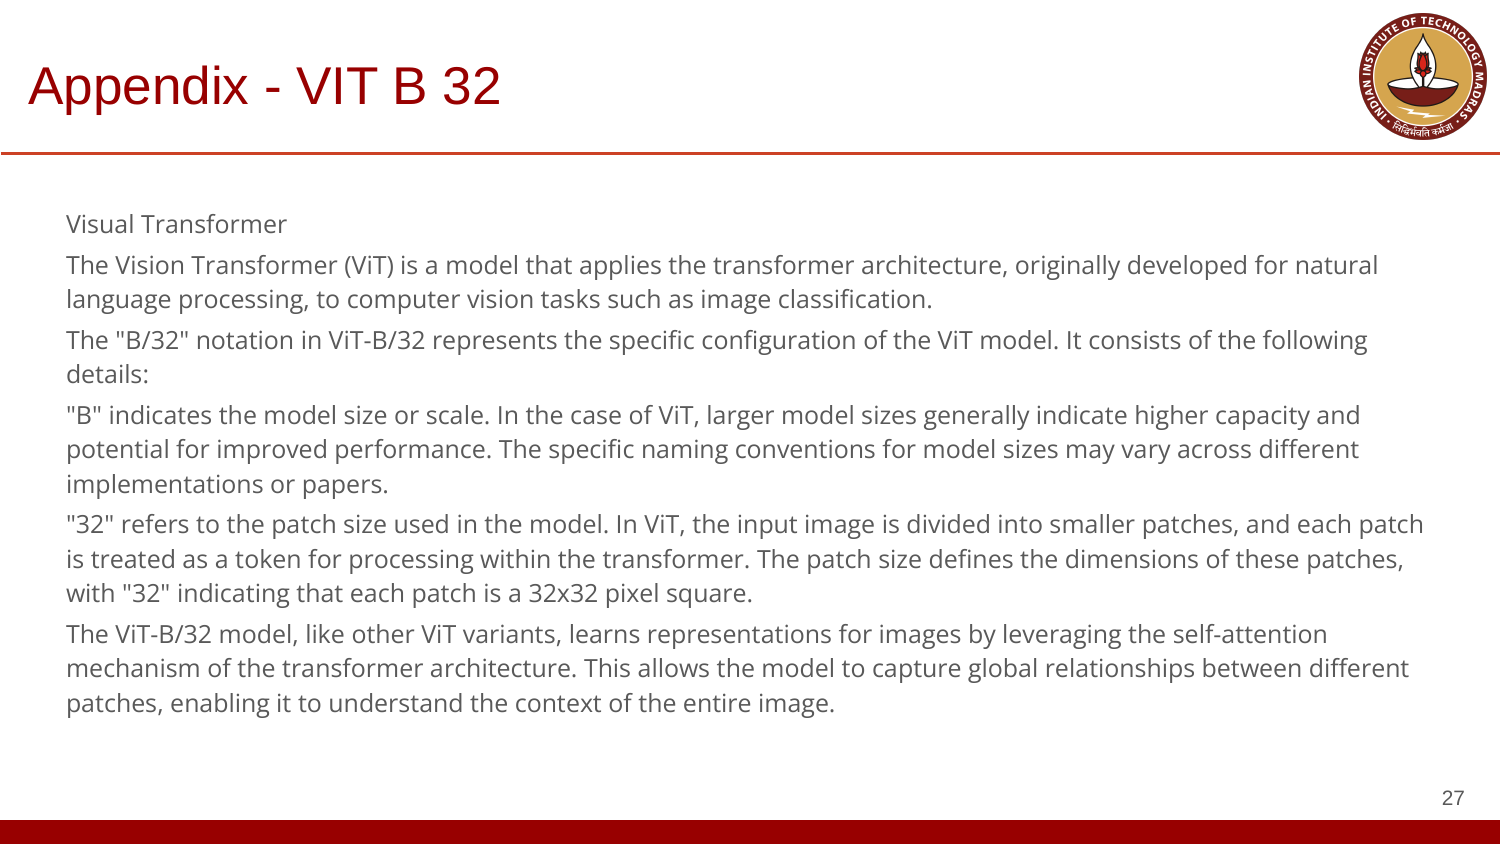

# Appendix - VIT B 32
Visual Transformer
The Vision Transformer (ViT) is a model that applies the transformer architecture, originally developed for natural language processing, to computer vision tasks such as image classification.
The "B/32" notation in ViT-B/32 represents the specific configuration of the ViT model. It consists of the following details:
"B" indicates the model size or scale. In the case of ViT, larger model sizes generally indicate higher capacity and potential for improved performance. The specific naming conventions for model sizes may vary across different implementations or papers.
"32" refers to the patch size used in the model. In ViT, the input image is divided into smaller patches, and each patch is treated as a token for processing within the transformer. The patch size defines the dimensions of these patches, with "32" indicating that each patch is a 32x32 pixel square.
The ViT-B/32 model, like other ViT variants, learns representations for images by leveraging the self-attention mechanism of the transformer architecture. This allows the model to capture global relationships between different patches, enabling it to understand the context of the entire image.

27